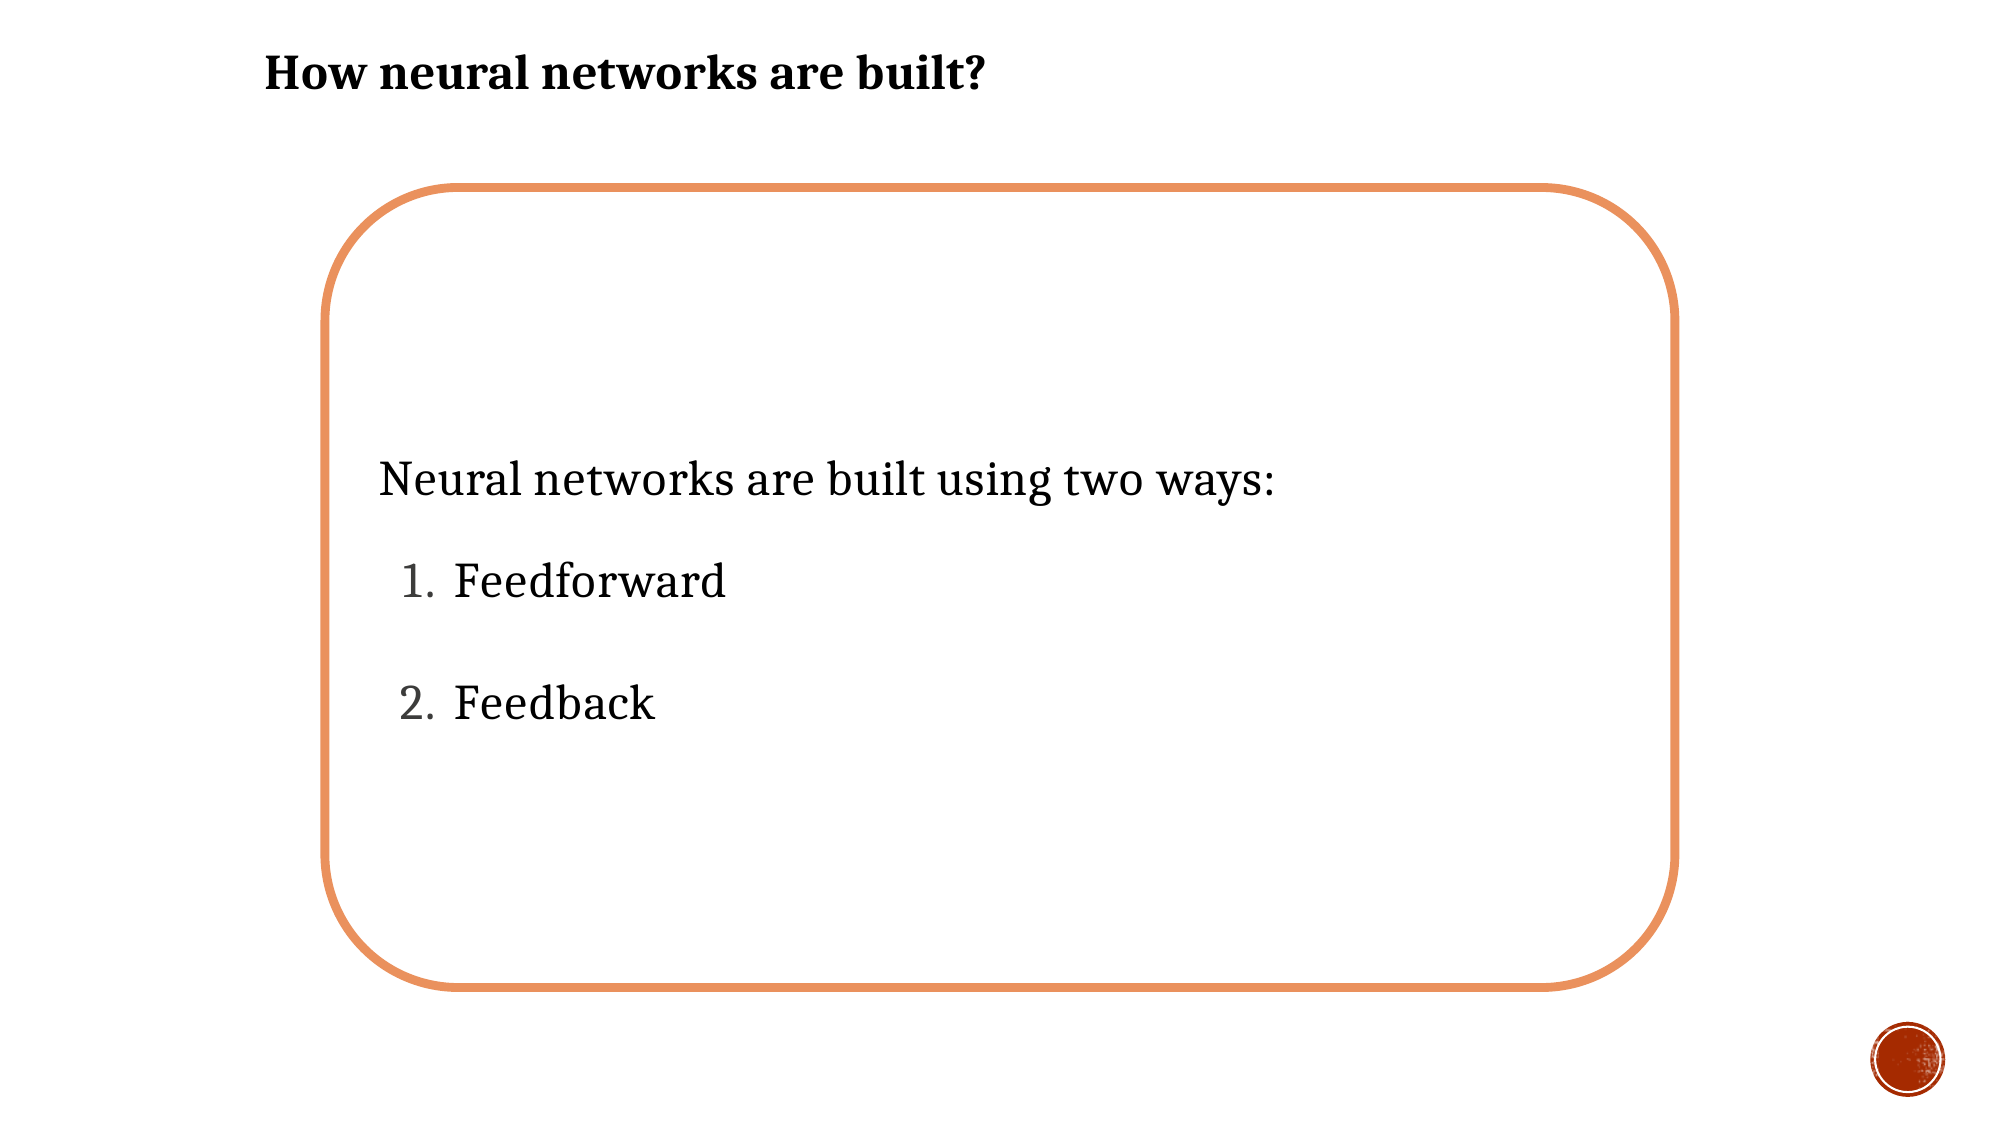

How neural networks are built?
Neural networks are built using two ways:
Feedforward
Feedback